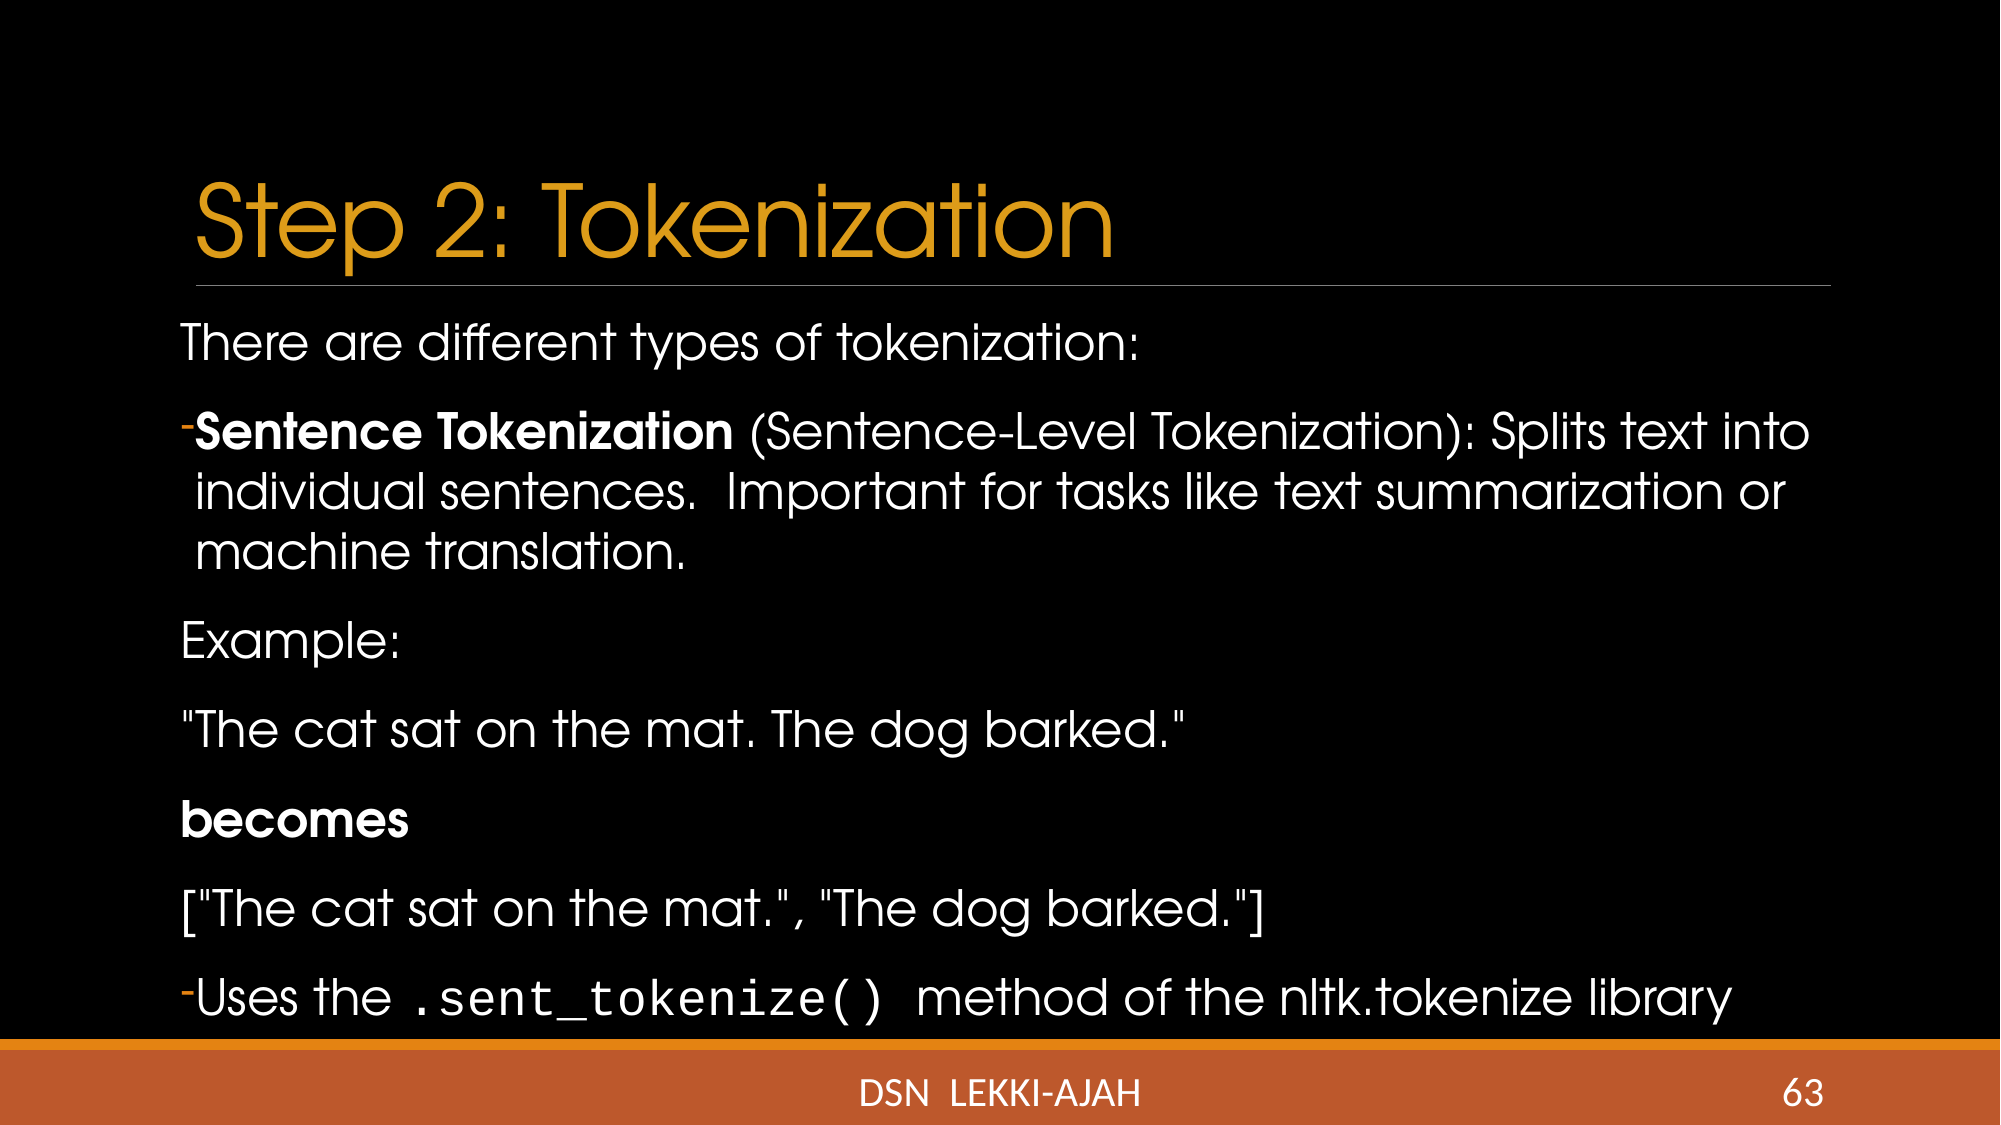

# Step 2: Tokenization
There are different types of tokenization:
Sentence Tokenization (Sentence-Level Tokenization): Splits text into individual sentences.  Important for tasks like text summarization or machine translation.
Example:
"The cat sat on the mat. The dog barked."
becomes
["The cat sat on the mat.", "The dog barked."]
Uses the .sent_tokenize() method of the nltk.tokenize library

DSN  LEKKI-AJAH
63